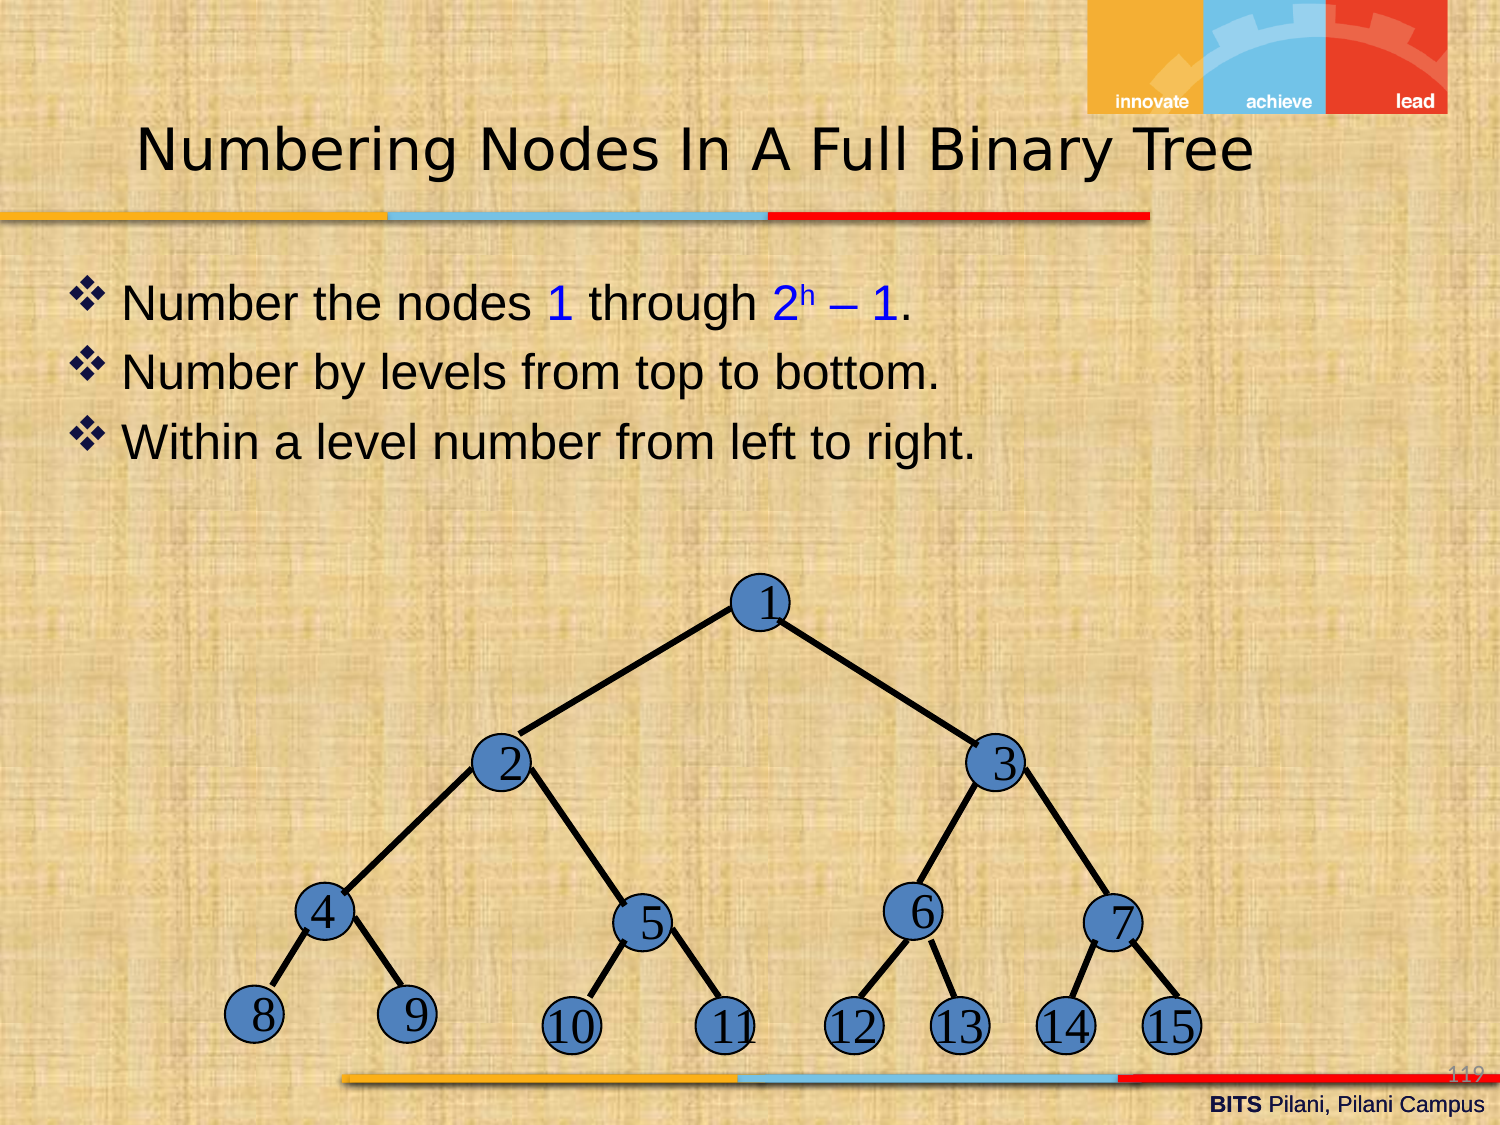

Numbering Nodes In A Full Binary Tree
Number the nodes 1 through 2h – 1.
Number by levels from top to bottom.
Within a level number from left to right.

1
2
3
4
6
5
7
8
9
10
11
12
13
14
15
119